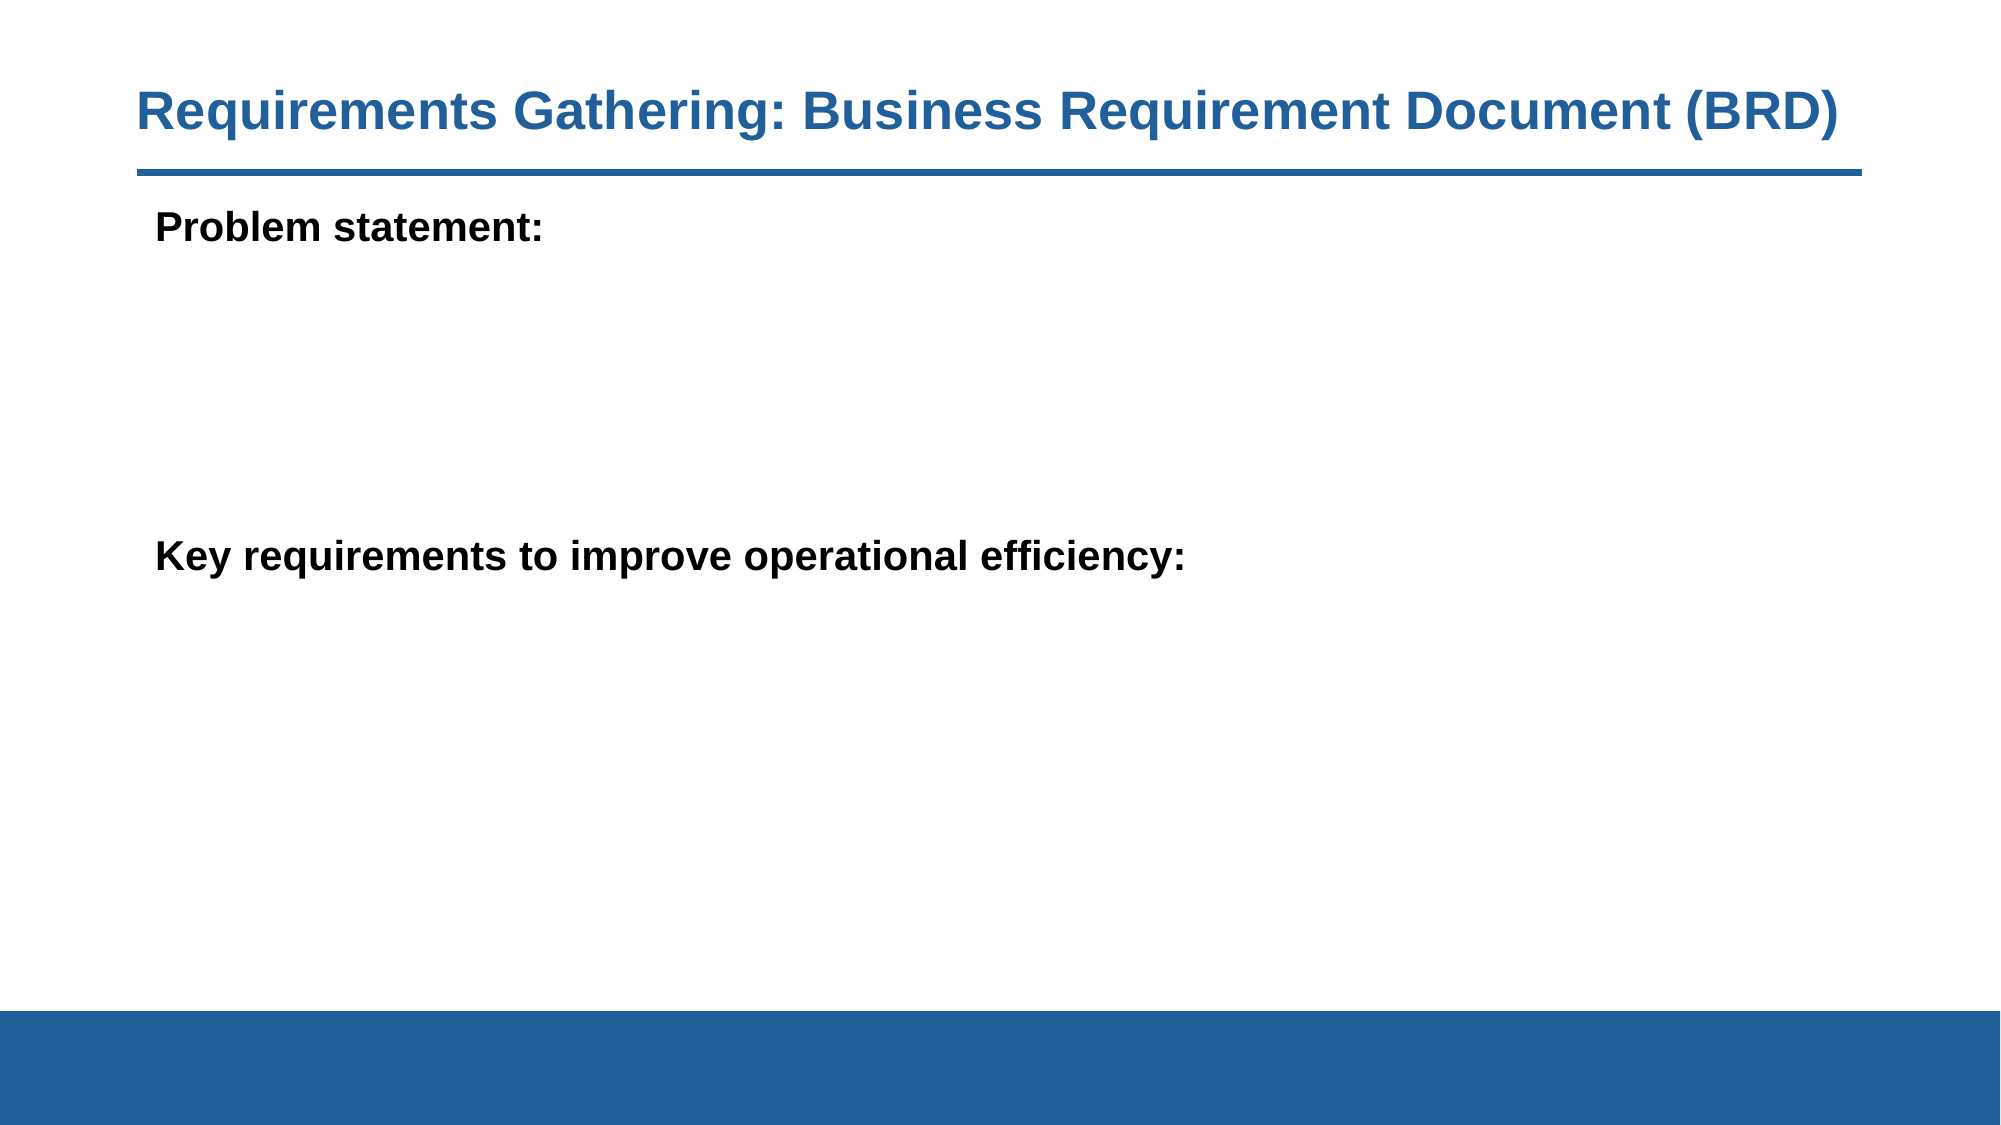

# Requirements Gathering: Business Requirement Document (BRD)
Problem statement:

Key requirements to improve operational efficiency: